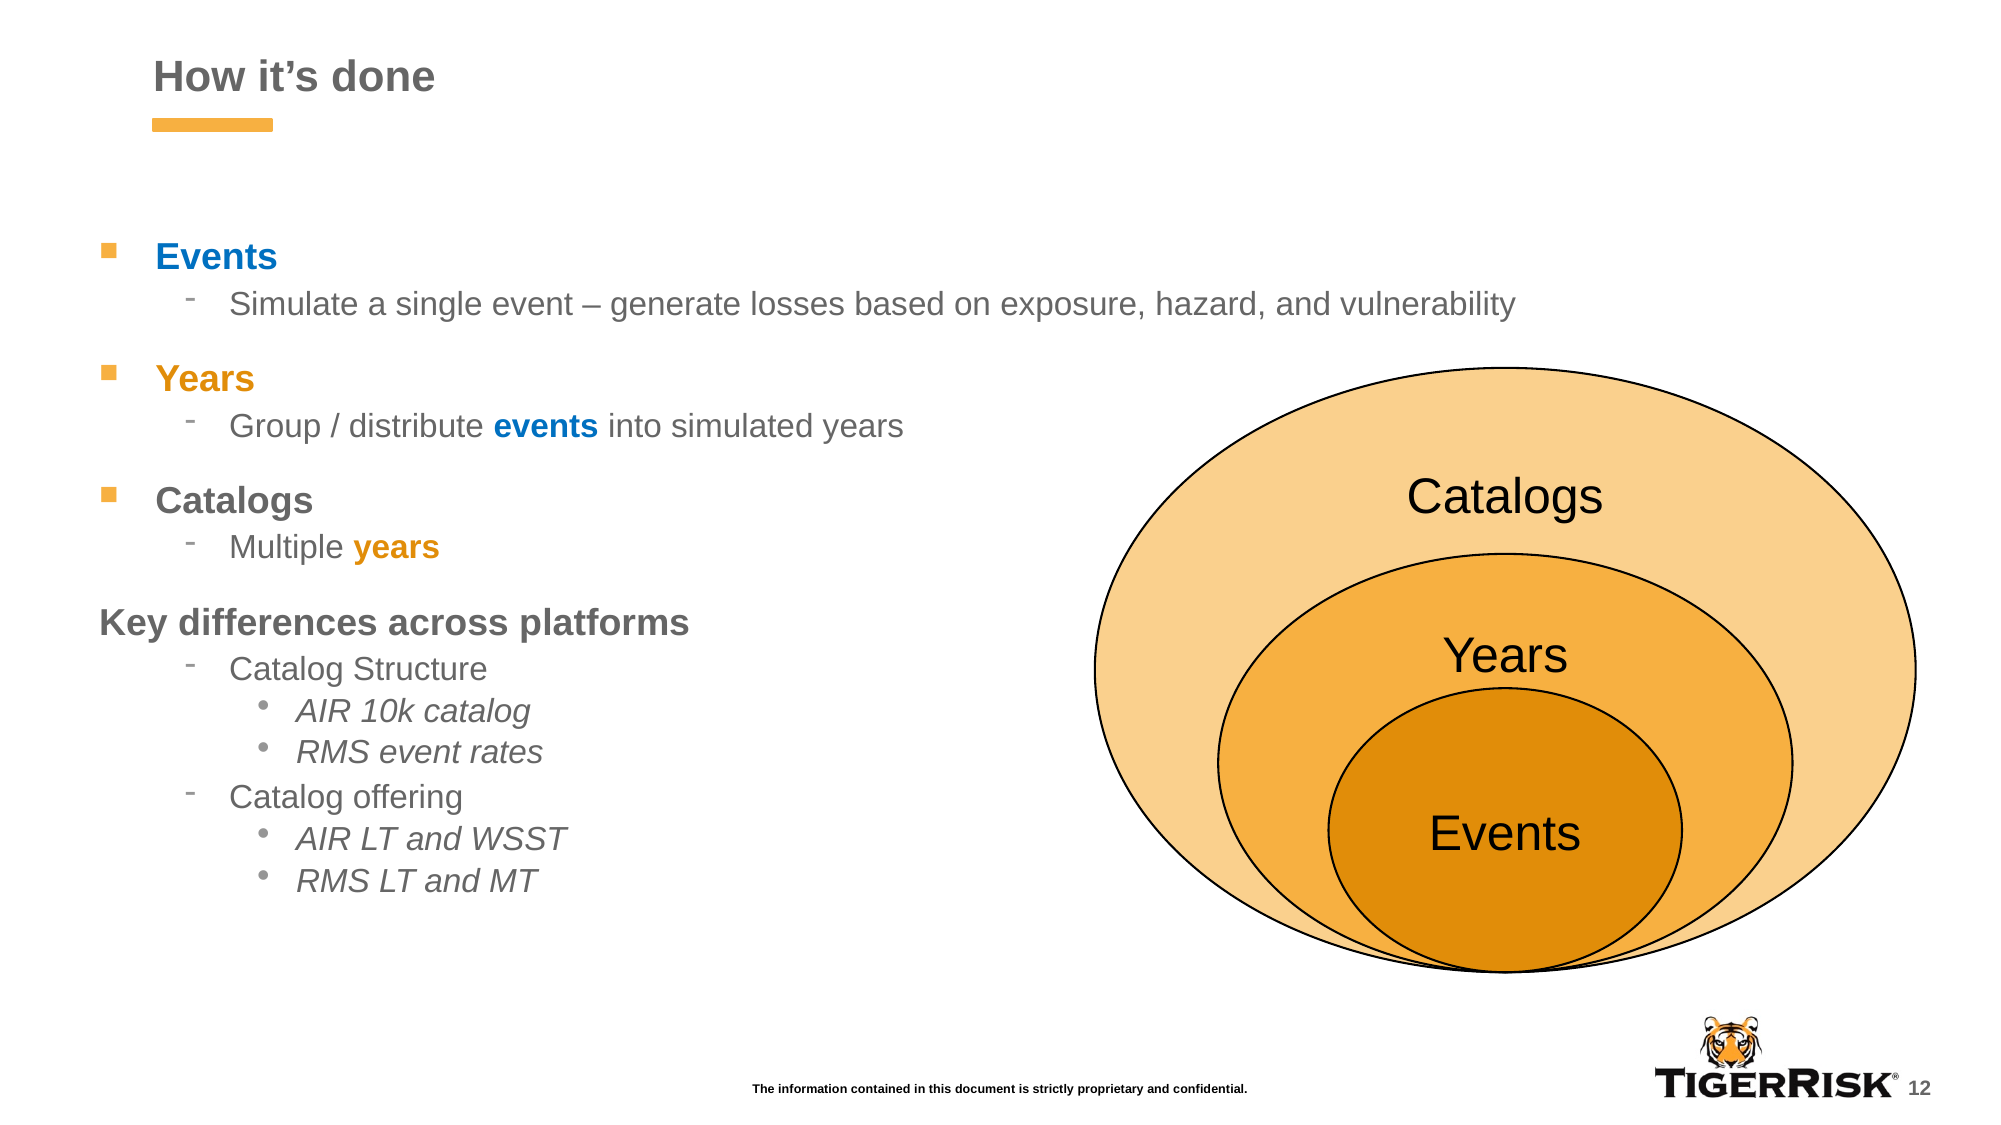

# How it’s done
Events
Simulate a single event – generate losses based on exposure, hazard, and vulnerability
Years
Group / distribute events into simulated years
Catalogs
Multiple years
Key differences across platforms
Catalog Structure
AIR 10k catalog
RMS event rates
Catalog offering
AIR LT and WSST
RMS LT and MT

Catalogs
Years
Events